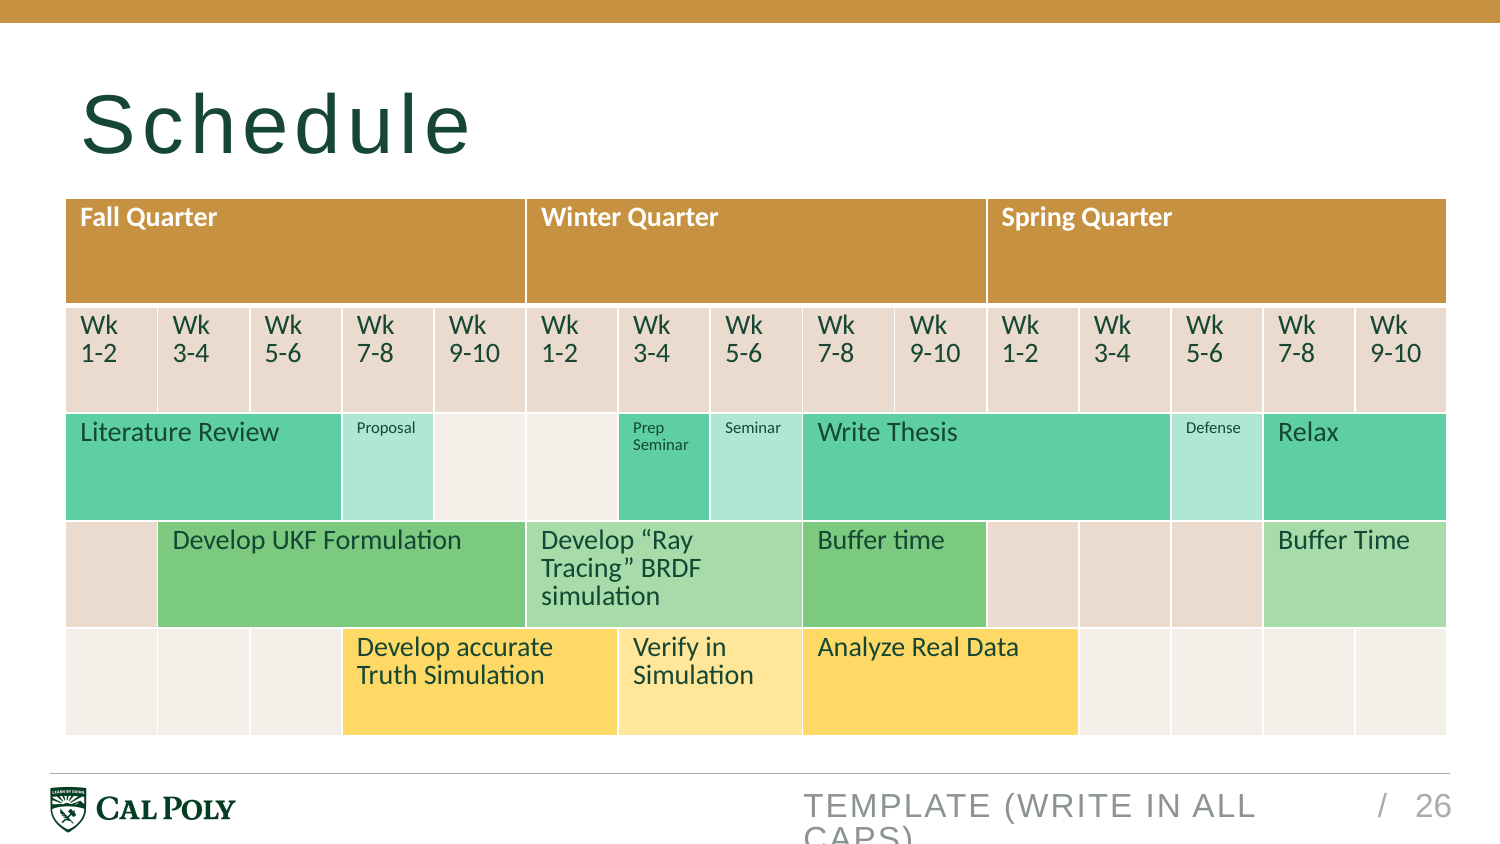

# Schedule
| Fall Quarter |  |  |  |  | Winter Quarter |  |  |  |  | Spring Quarter |  |  |  |  |
| --- | --- | --- | --- | --- | --- | --- | --- | --- | --- | --- | --- | --- | --- | --- |
| Wk 1-2 | Wk 3-4 | Wk 5-6 | Wk 7-8 | Wk 9-10 | Wk 1-2 | Wk 3-4 | Wk 5-6 | Wk 7-8 | Wk 9-10 | Wk 1-2 | Wk 3-4 | Wk 5-6 | Wk 7-8 | Wk 9-10 |
| Literature Review |  |  | Proposal |  |  | Prep Seminar | Seminar | Write Thesis |  |  |  | Defense | Relax |  |
|  | Develop UKF Formulation |  |  |  | Develop “Ray Tracing” BRDF simulation |  |  | Buffer time |  |  |  |  | Buffer Time |  |
|  |  |  | Develop accurate Truth Simulation |  |  | Verify in Simulation |  | Analyze Real Data |  |  |  |  |  |  |
TEMPLATE (WRITE IN ALL CAPS)
/   26